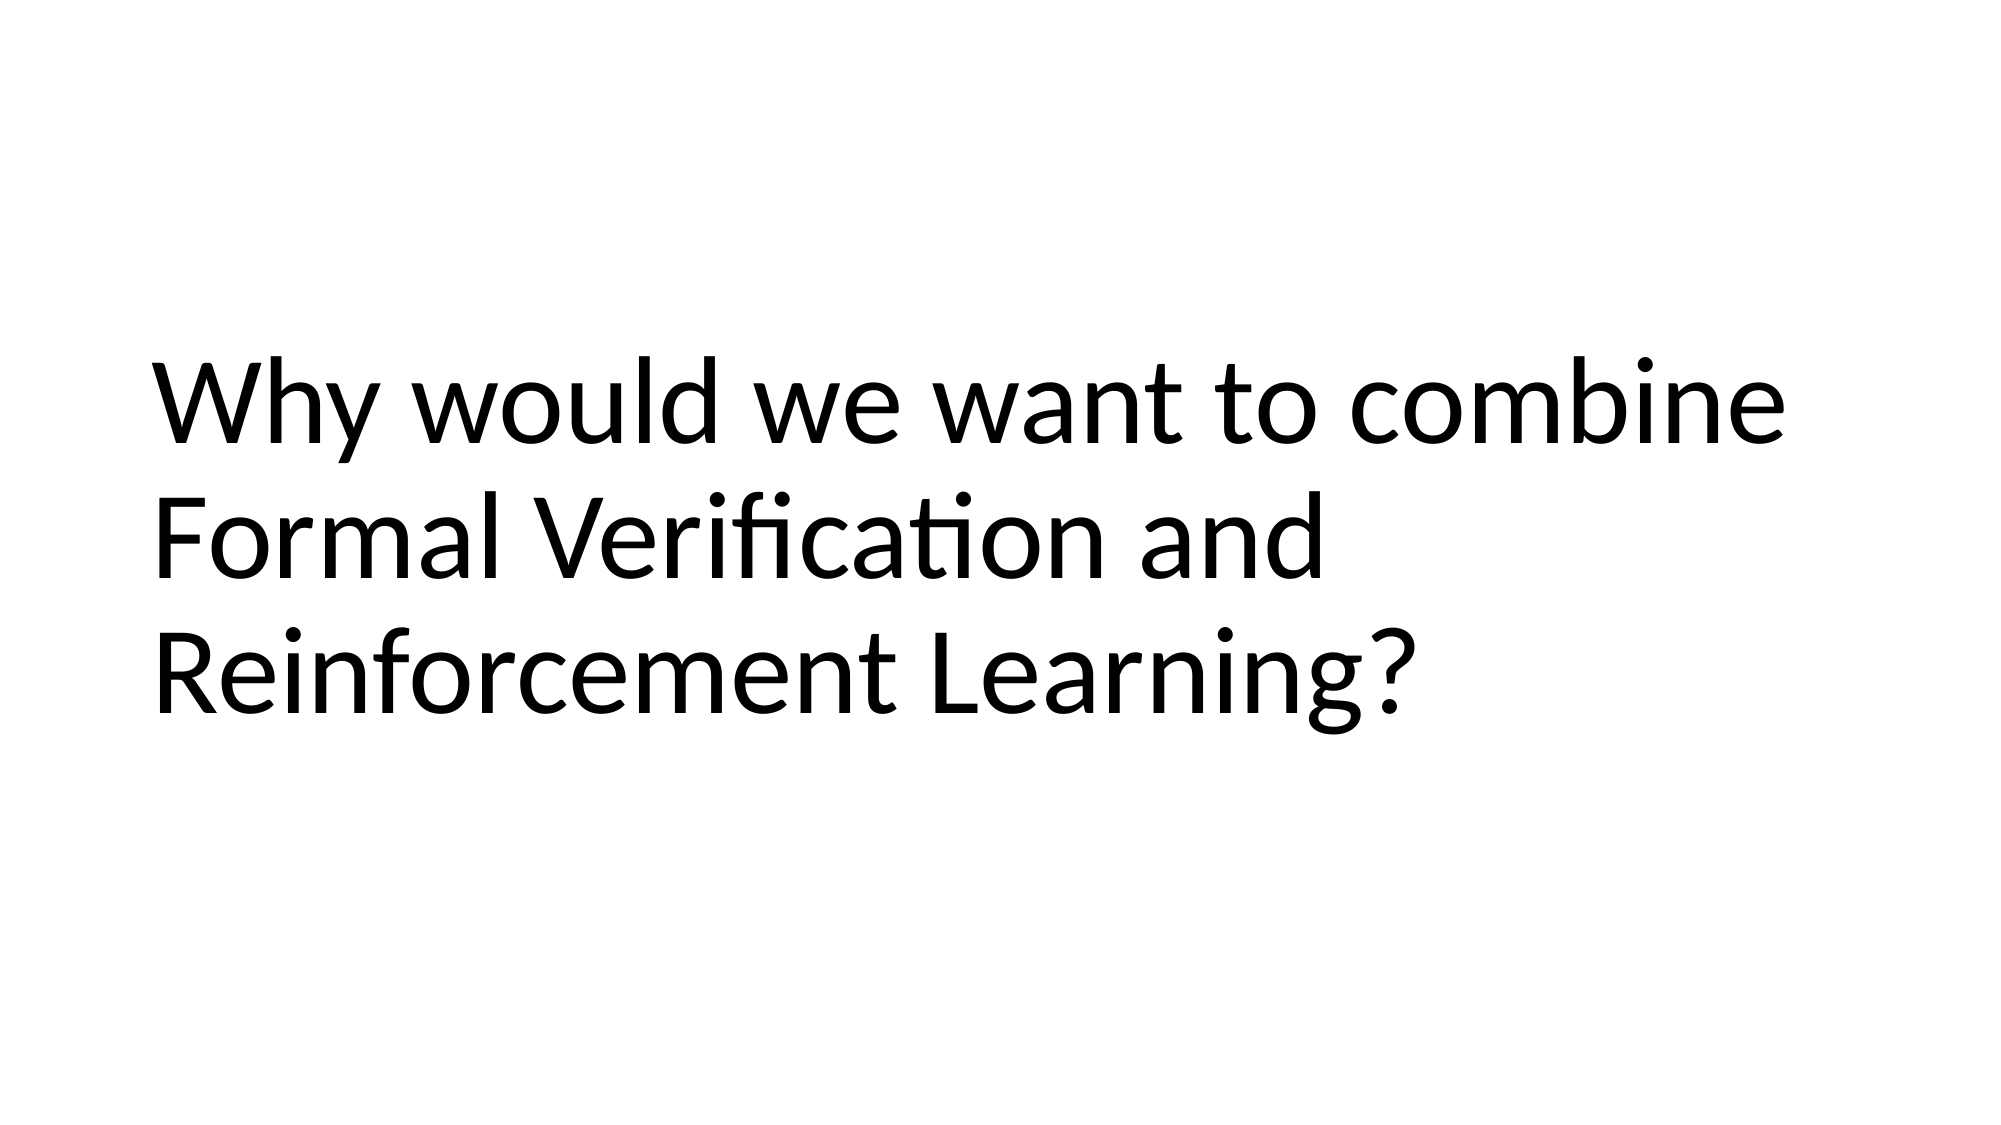

# Why would we want to combine Formal Verification and Reinforcement Learning?